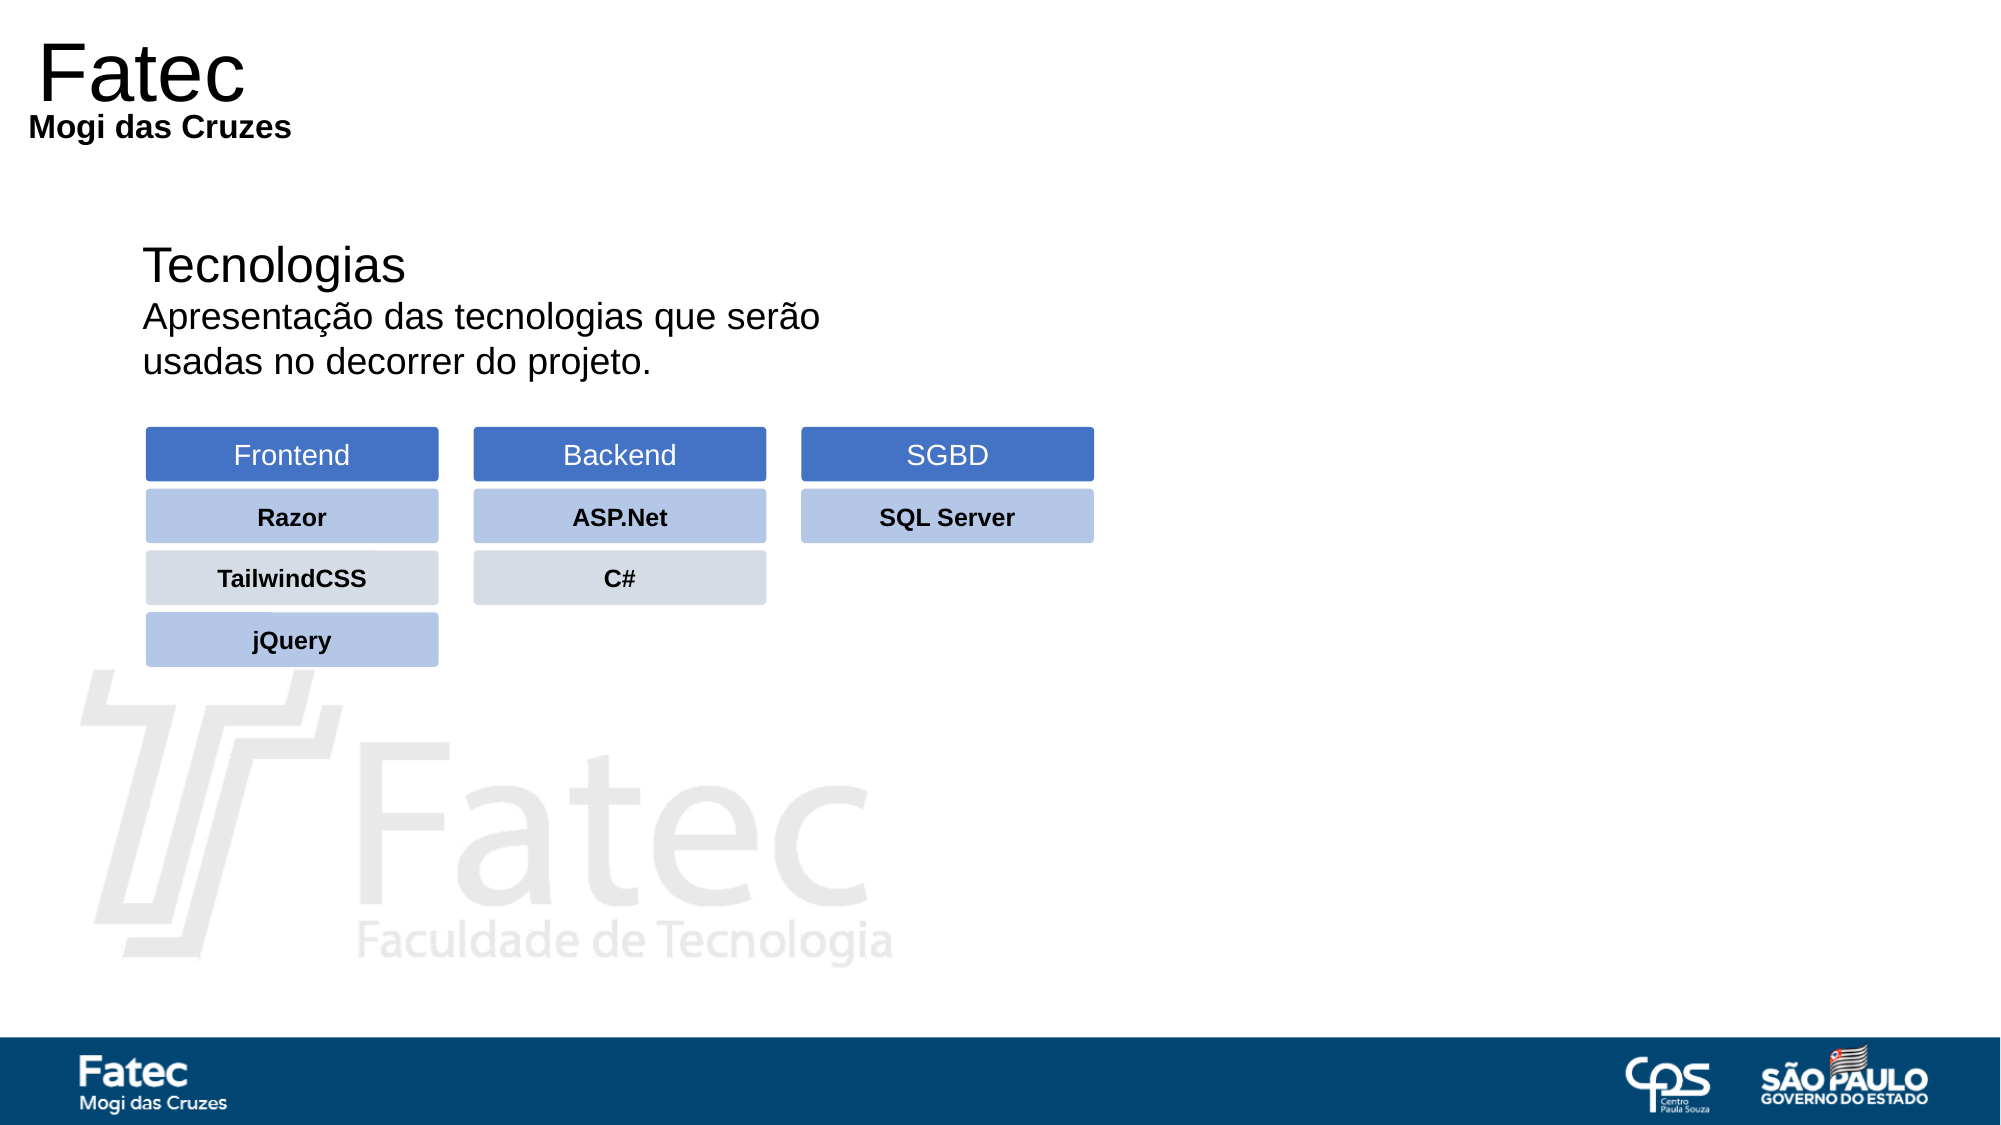

Fatec
Mogi das Cruzes
Tecnologias
Apresentação das tecnologias que serão usadas no decorrer do projeto.
Frontend
Backend
SGBD
Razor
ASP.Net
SQL Server
C#
TailwindCSS
jQuery